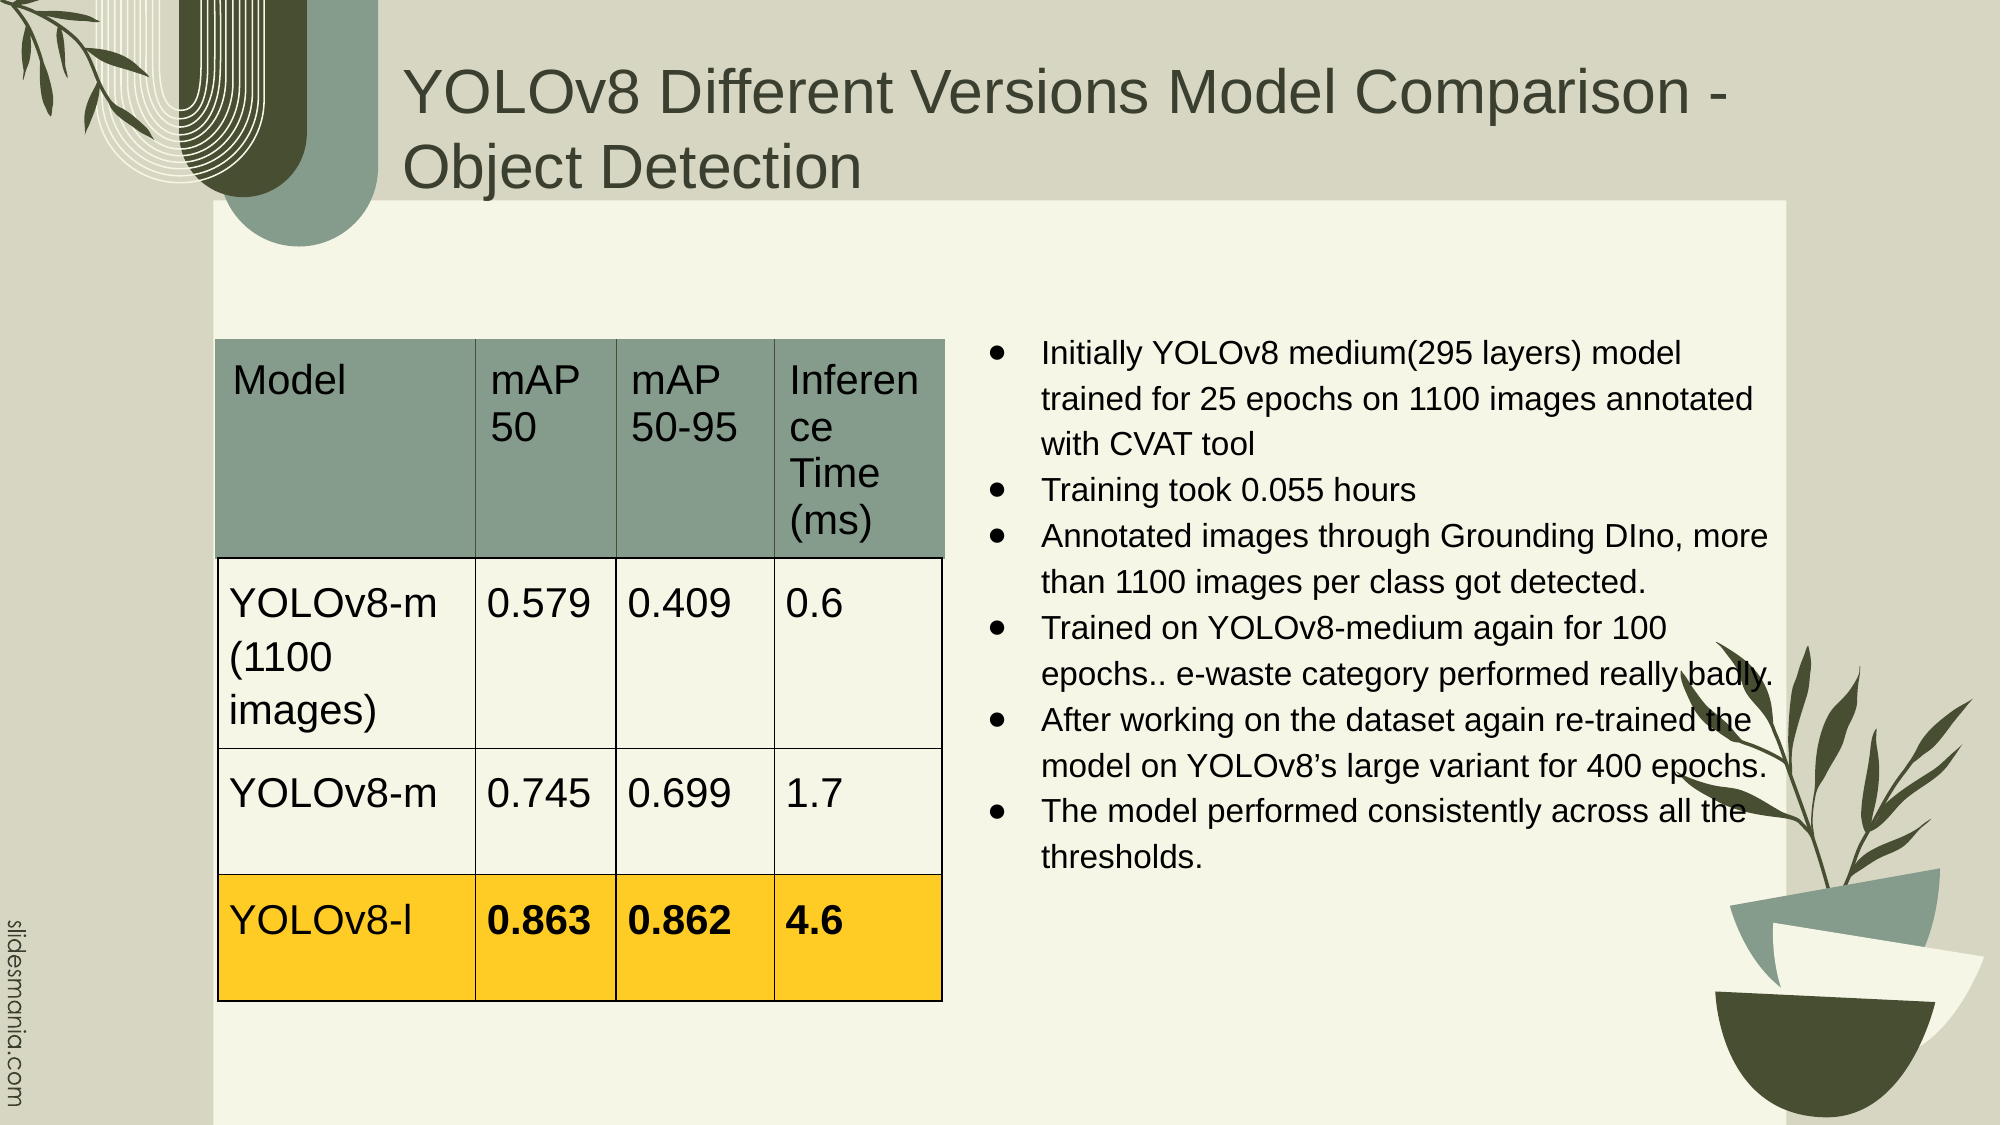

# YOLOv8 Different Versions Model Comparison - Object Detection
Initially YOLOv8 medium(295 layers) model trained for 25 epochs on 1100 images annotated with CVAT tool
Training took 0.055 hours
Annotated images through Grounding DIno, more than 1100 images per class got detected.
Trained on YOLOv8-medium again for 100 epochs.. e-waste category performed really badly.
After working on the dataset again re-trained the model on YOLOv8’s large variant for 400 epochs.
The model performed consistently across all the thresholds.
| Model | mAP50 | mAP 50-95 | Inference Time (ms) |
| --- | --- | --- | --- |
| YOLOv8-m (1100 images) | 0.579 | 0.409 | 0.6 |
| YOLOv8-m | 0.745 | 0.699 | 1.7 |
| YOLOv8-l | 0.863 | 0.862 | 4.6 |